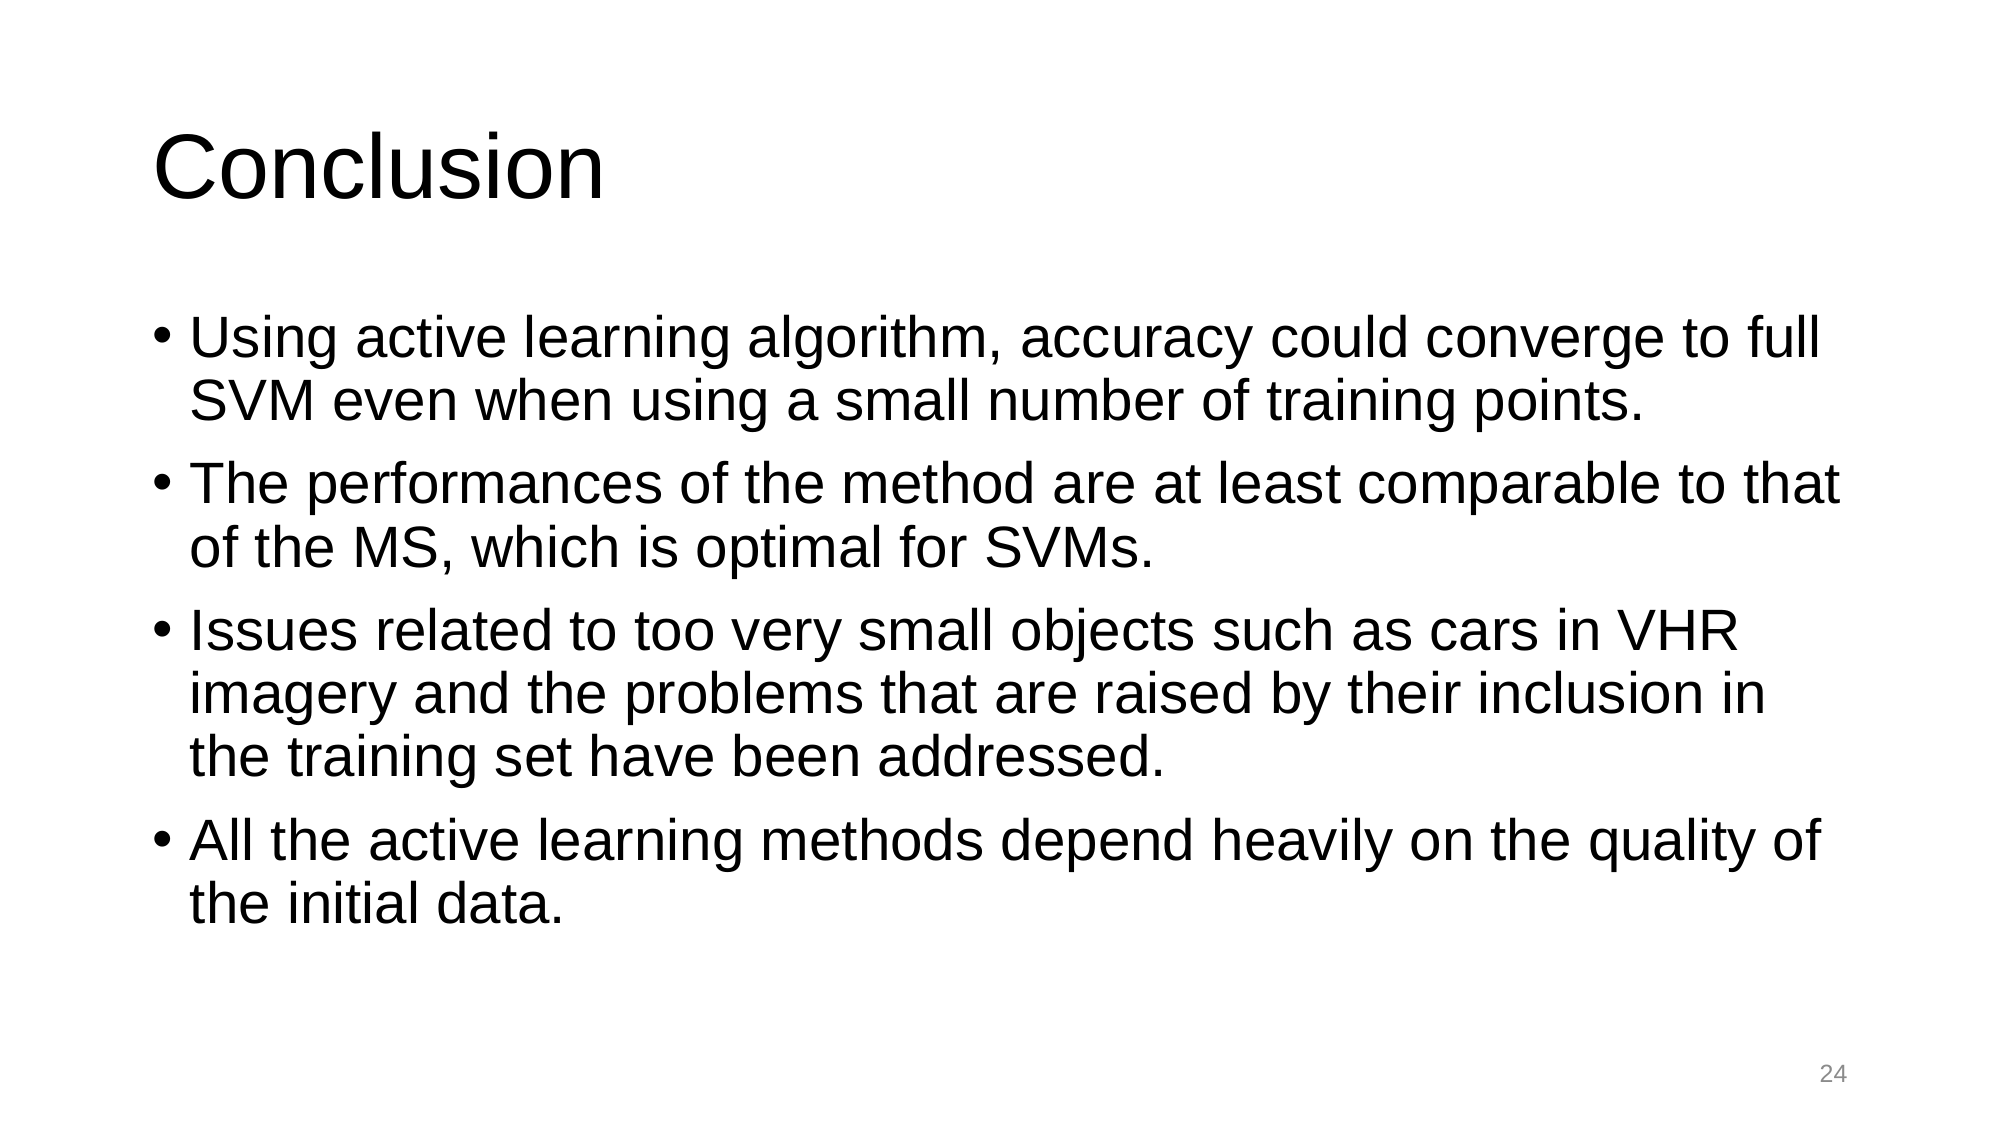

# Conclusion
Using active learning algorithm, accuracy could converge to full SVM even when using a small number of training points.
The performances of the method are at least comparable to that of the MS, which is optimal for SVMs.
Issues related to too very small objects such as cars in VHR imagery and the problems that are raised by their inclusion in the training set have been addressed.
All the active learning methods depend heavily on the quality of the initial data.
24